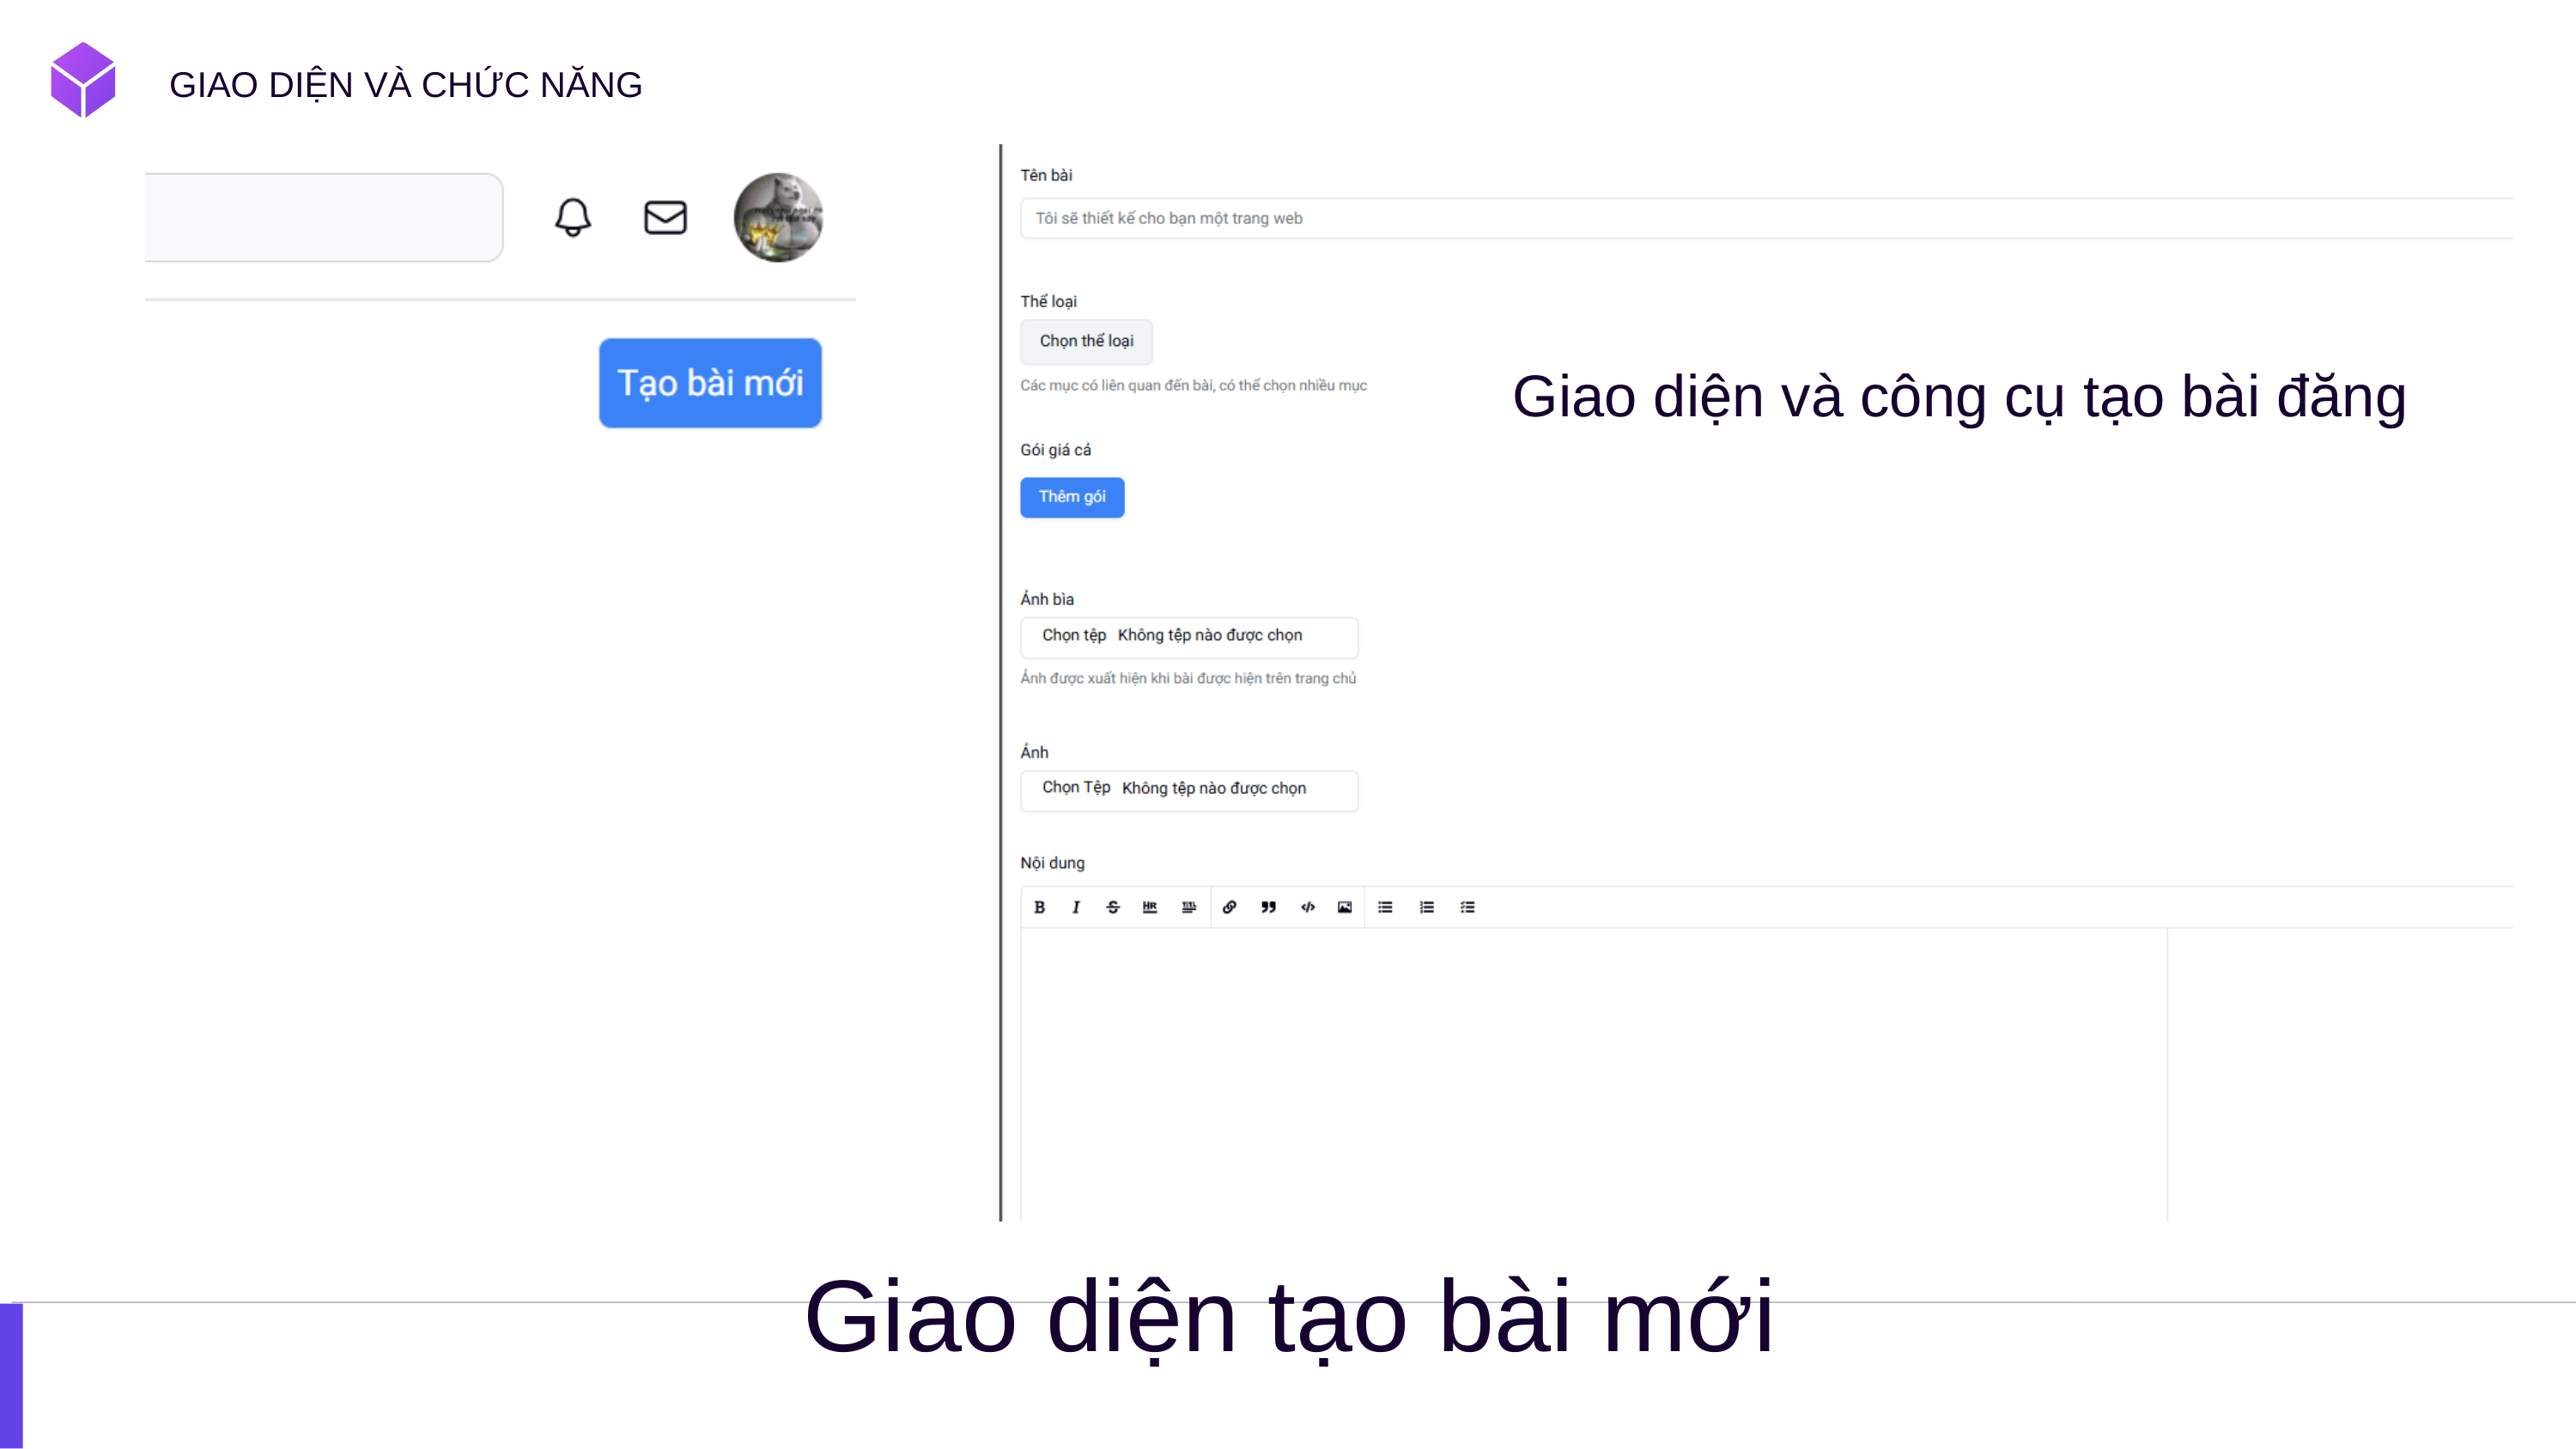

GIAO DIỆN VÀ CHỨC NĂNG

Giao diện và công cụ tạo bài đăng

Giao diện tạo bài mới